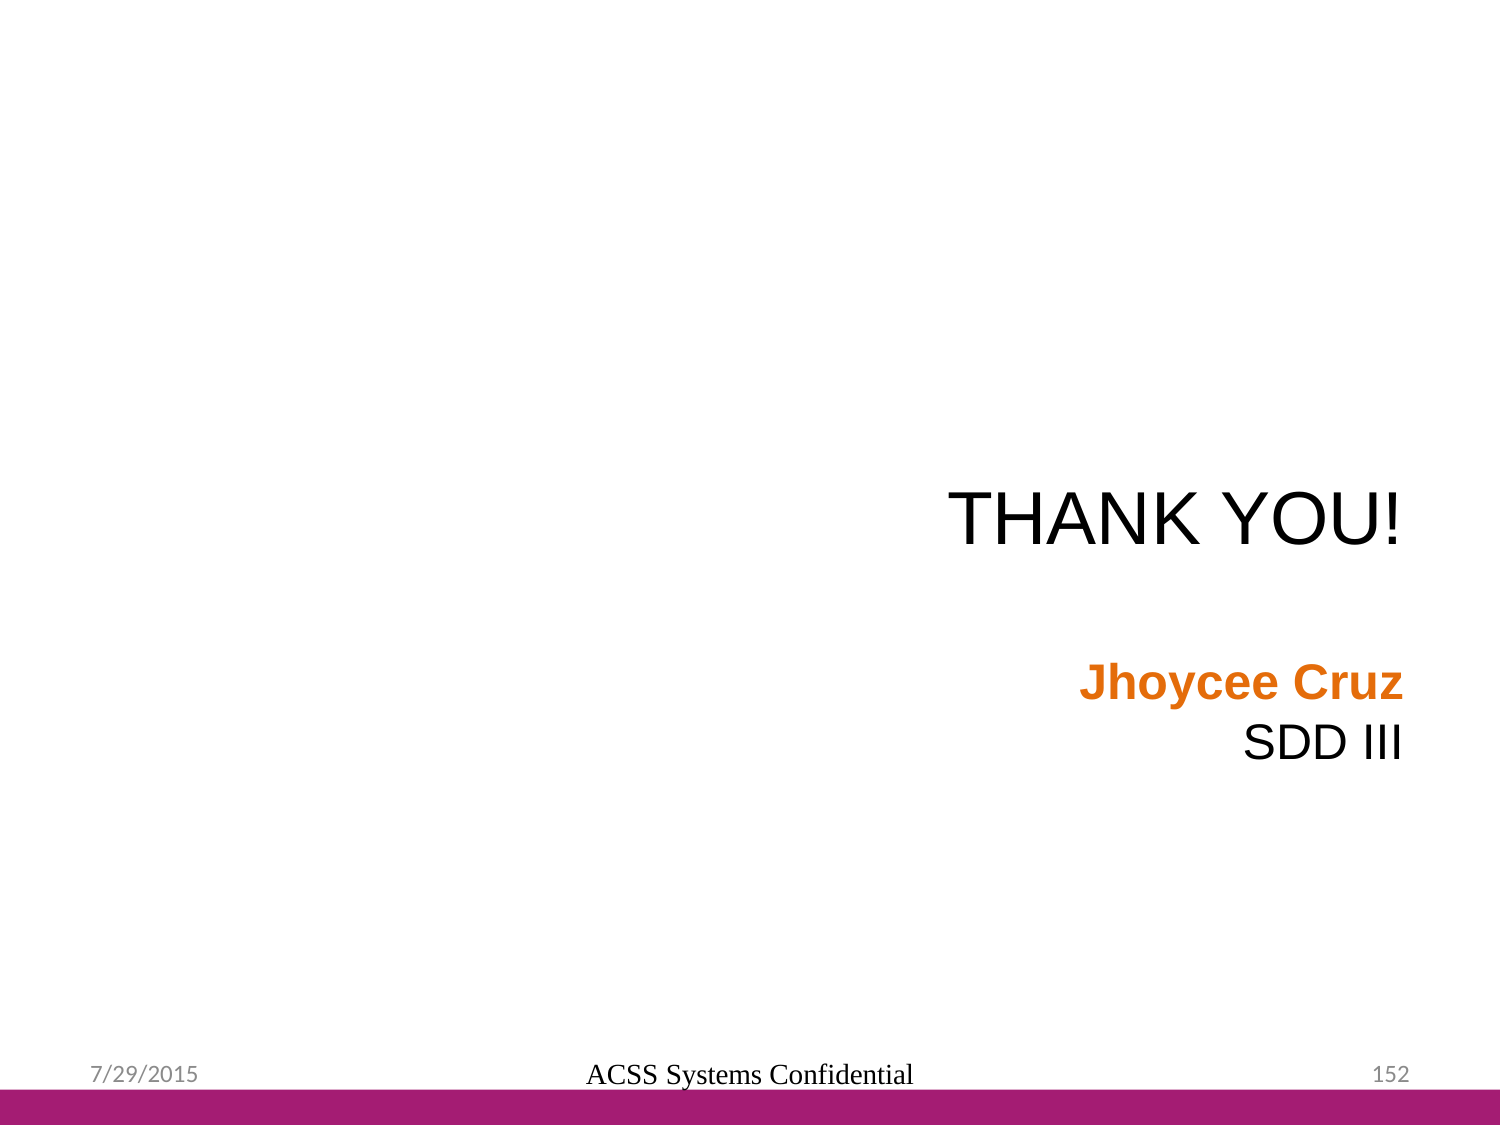

THANK YOU!

Jhoycee Cruz
SDD III

7/29/2015
ACSS Systems Confidential
152